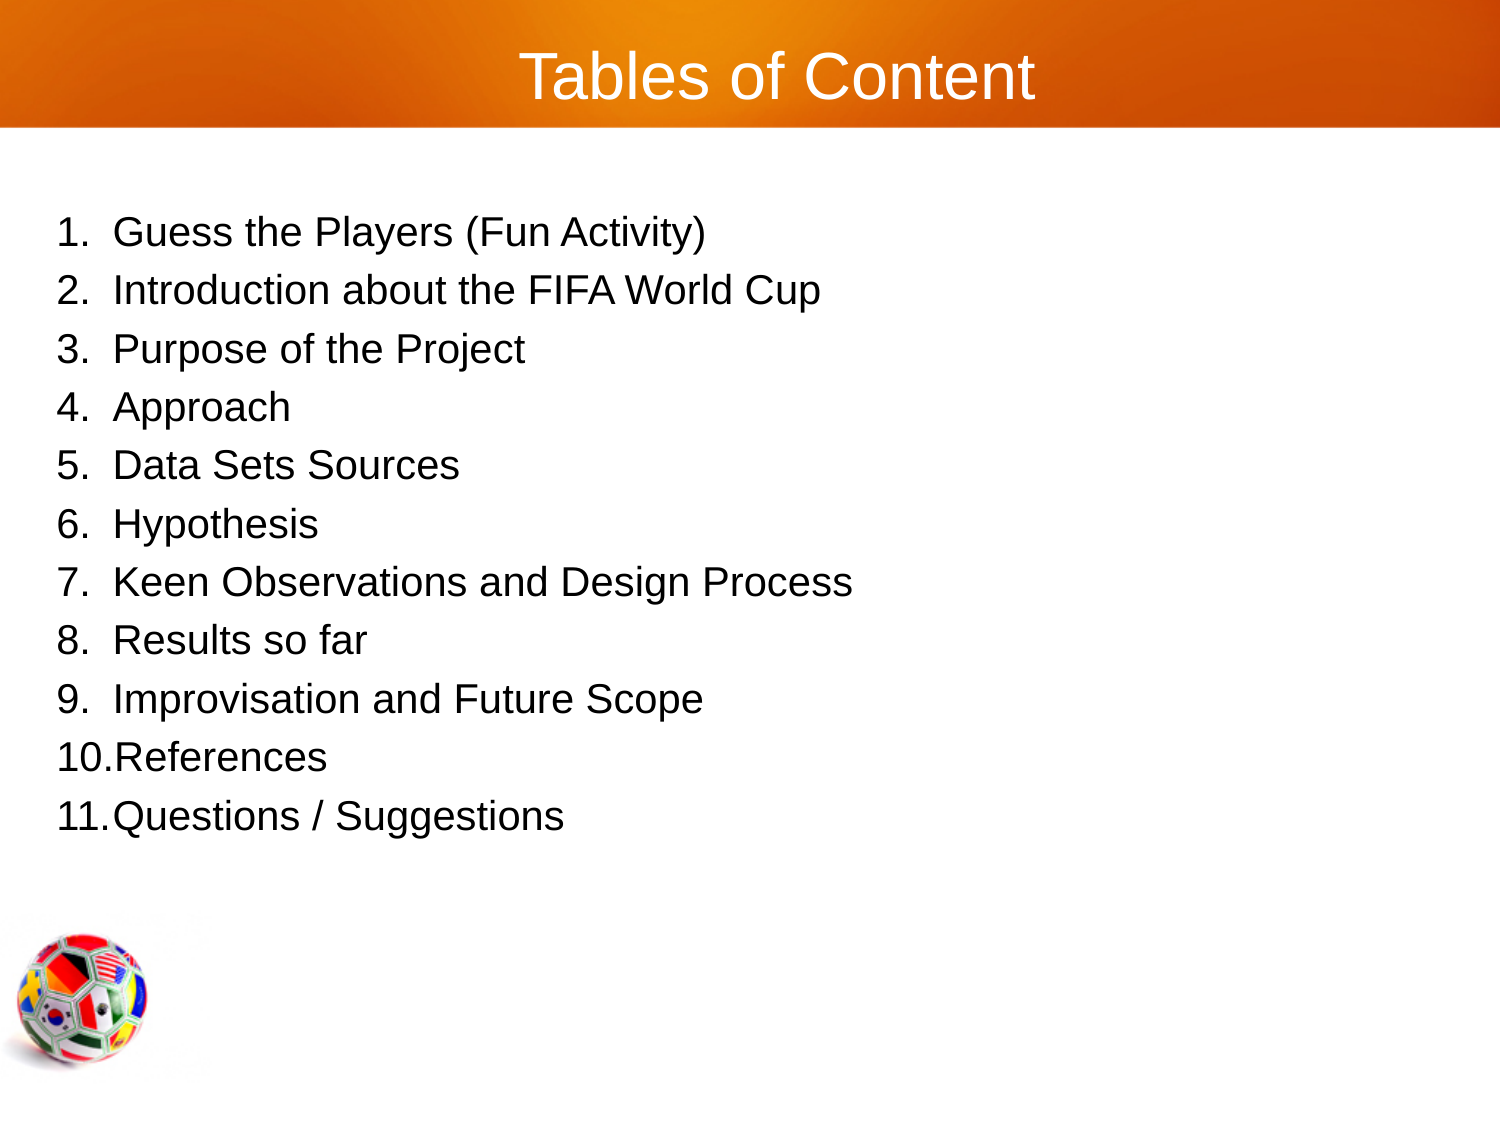

# Tables of Content

Guess the Players (Fun Activity)
Introduction about the FIFA World Cup
Purpose of the Project
Approach
Data Sets Sources
Hypothesis
Keen Observations and Design Process
Results so far
Improvisation and Future Scope
References
Questions / Suggestions